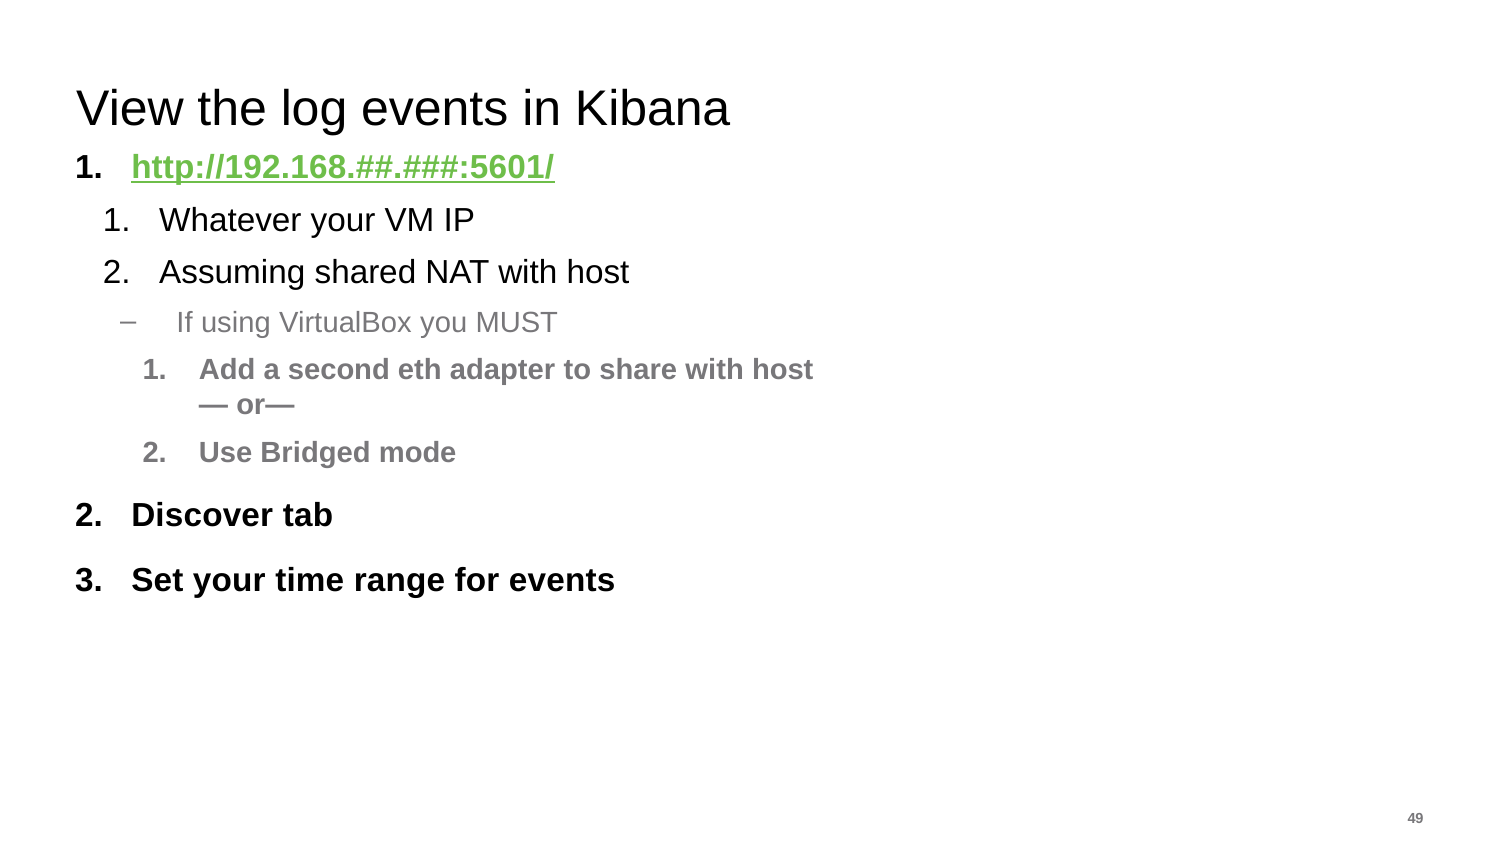

# View the log events in Kibana
http://192.168.##.###:5601/
Whatever your VM IP
Assuming shared NAT with host
If using VirtualBox you MUST
Add a second eth adapter to share with host
— or—
Use Bridged mode
Discover tab
Set your time range for events